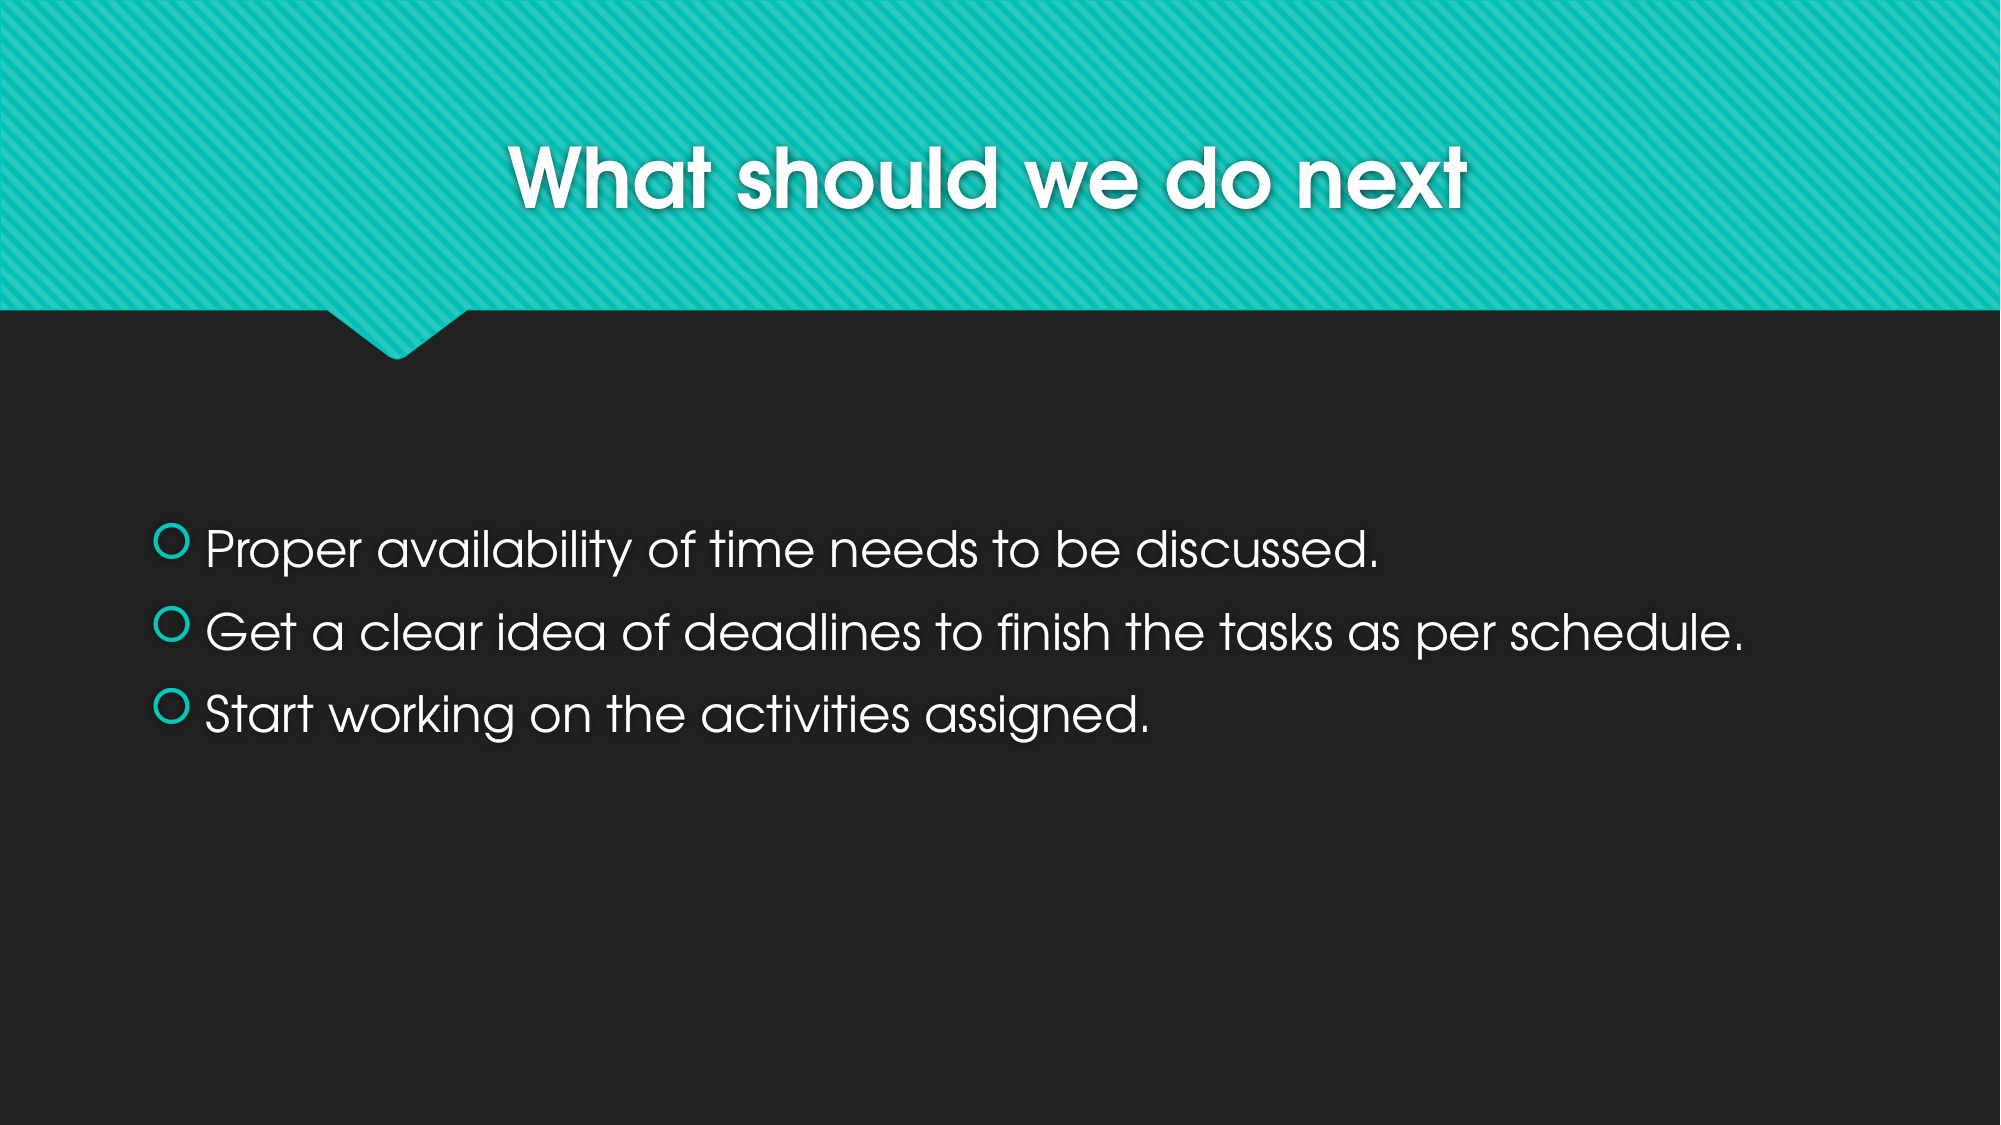

# What should we do next
Proper availability of time needs to be discussed.
Get a clear idea of deadlines to finish the tasks as per schedule.
Start working on the activities assigned.